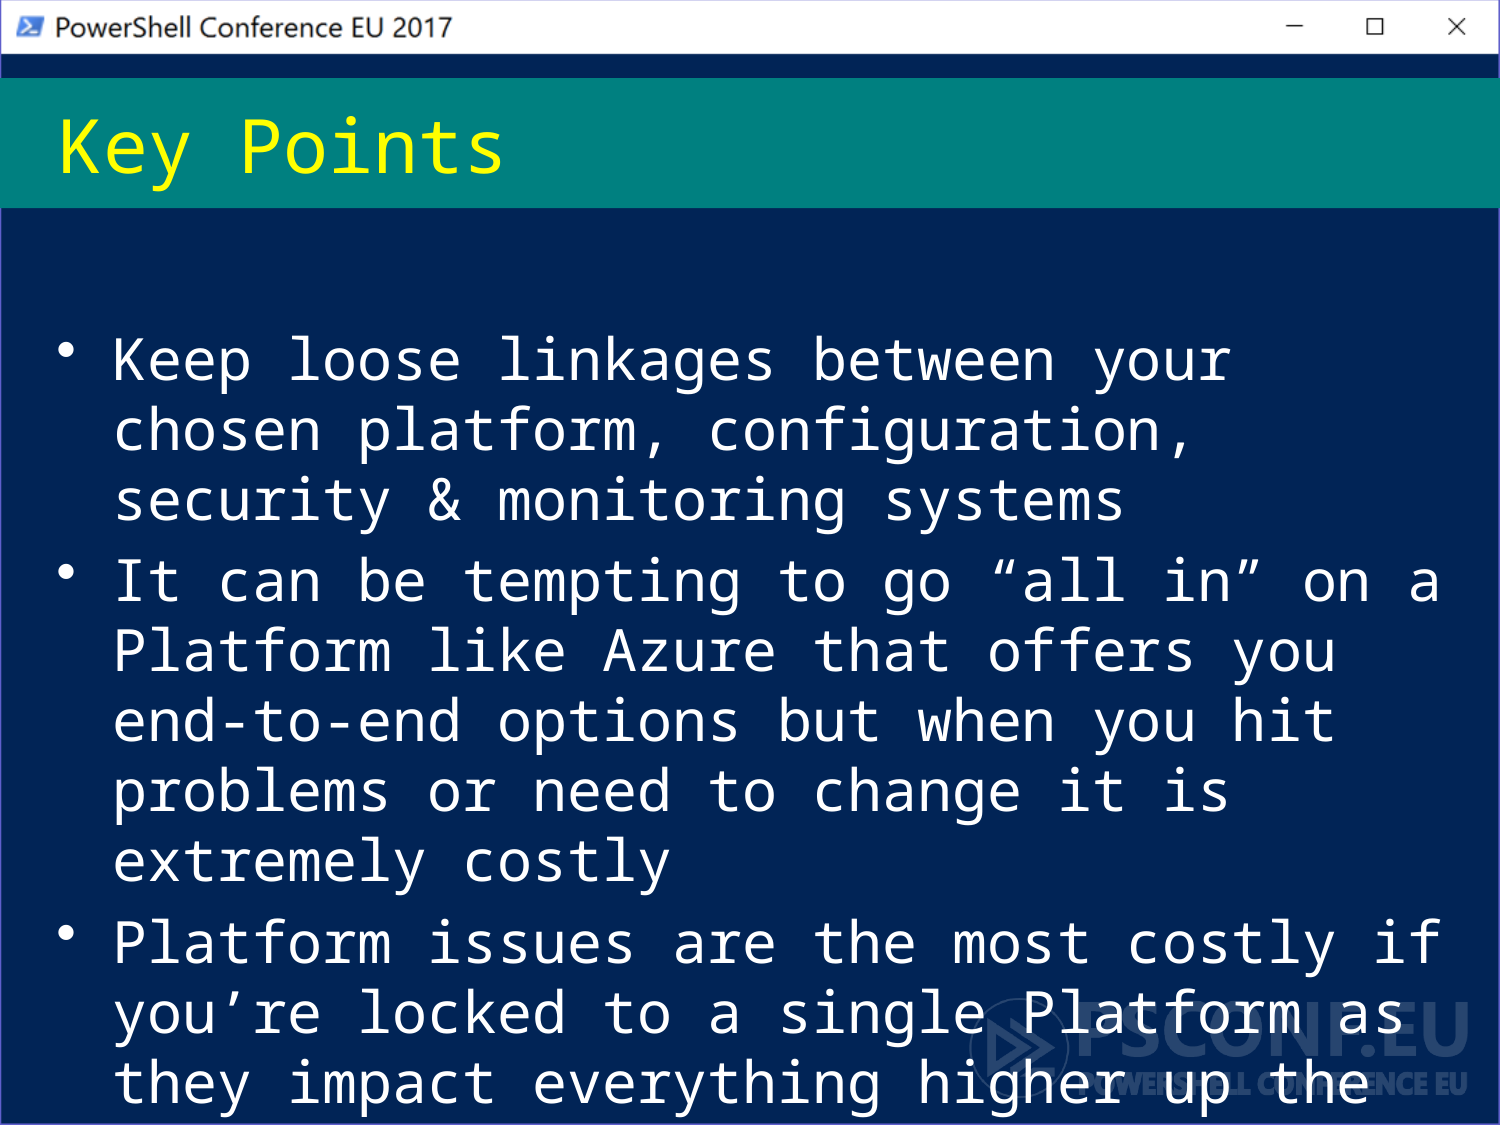

# Key Points
Keep loose linkages between your chosen platform, configuration, security & monitoring systems
It can be tempting to go “all in” on a Platform like Azure that offers you end-to-end options but when you hit problems or need to change it is extremely costly
Platform issues are the most costly if you’re locked to a single Platform as they impact everything higher up the stack.